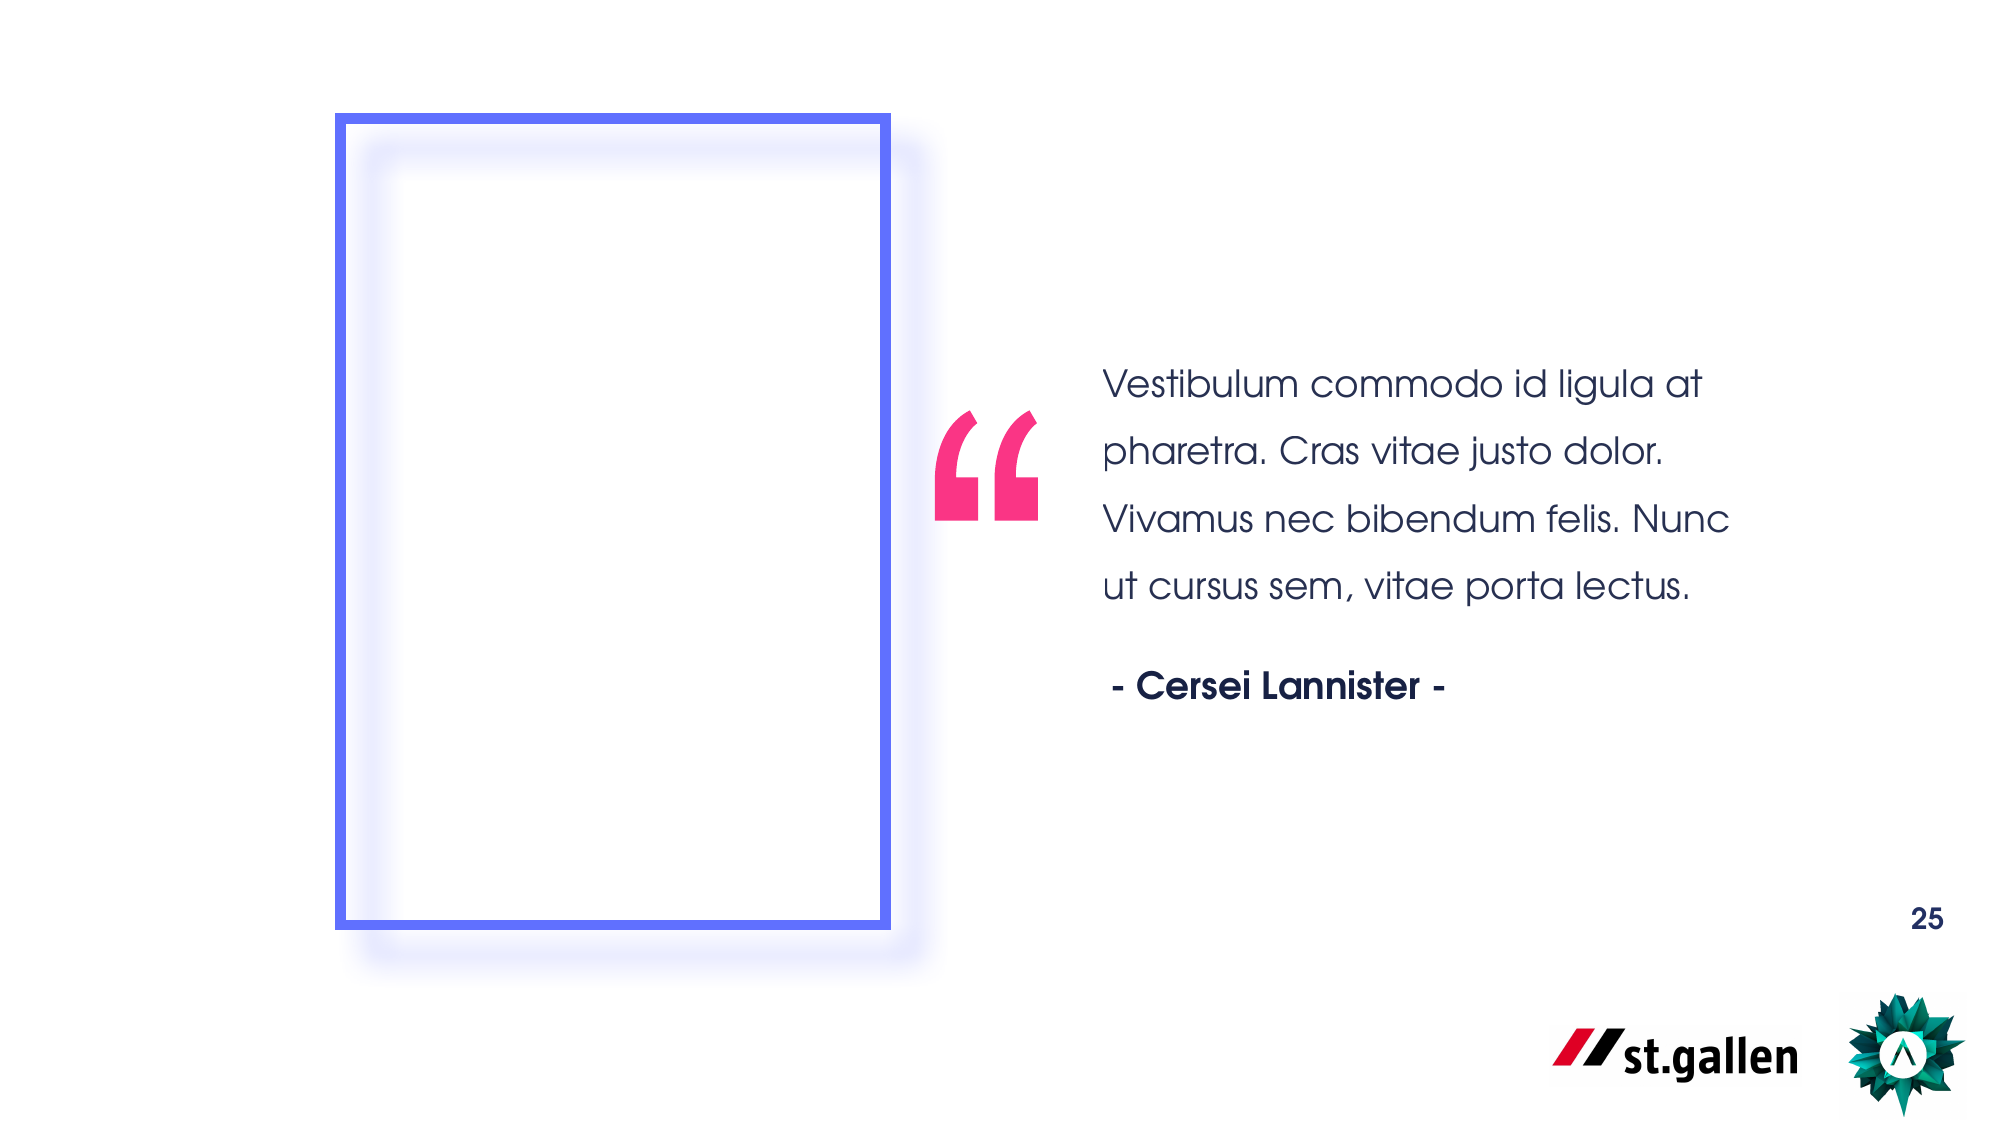

Vestibulum commodo id ligula at pharetra. Cras vitae justo dolor. Vivamus nec bibendum felis. Nunc ut cursus sem, vitae porta lectus.

- Cersei Lannister -